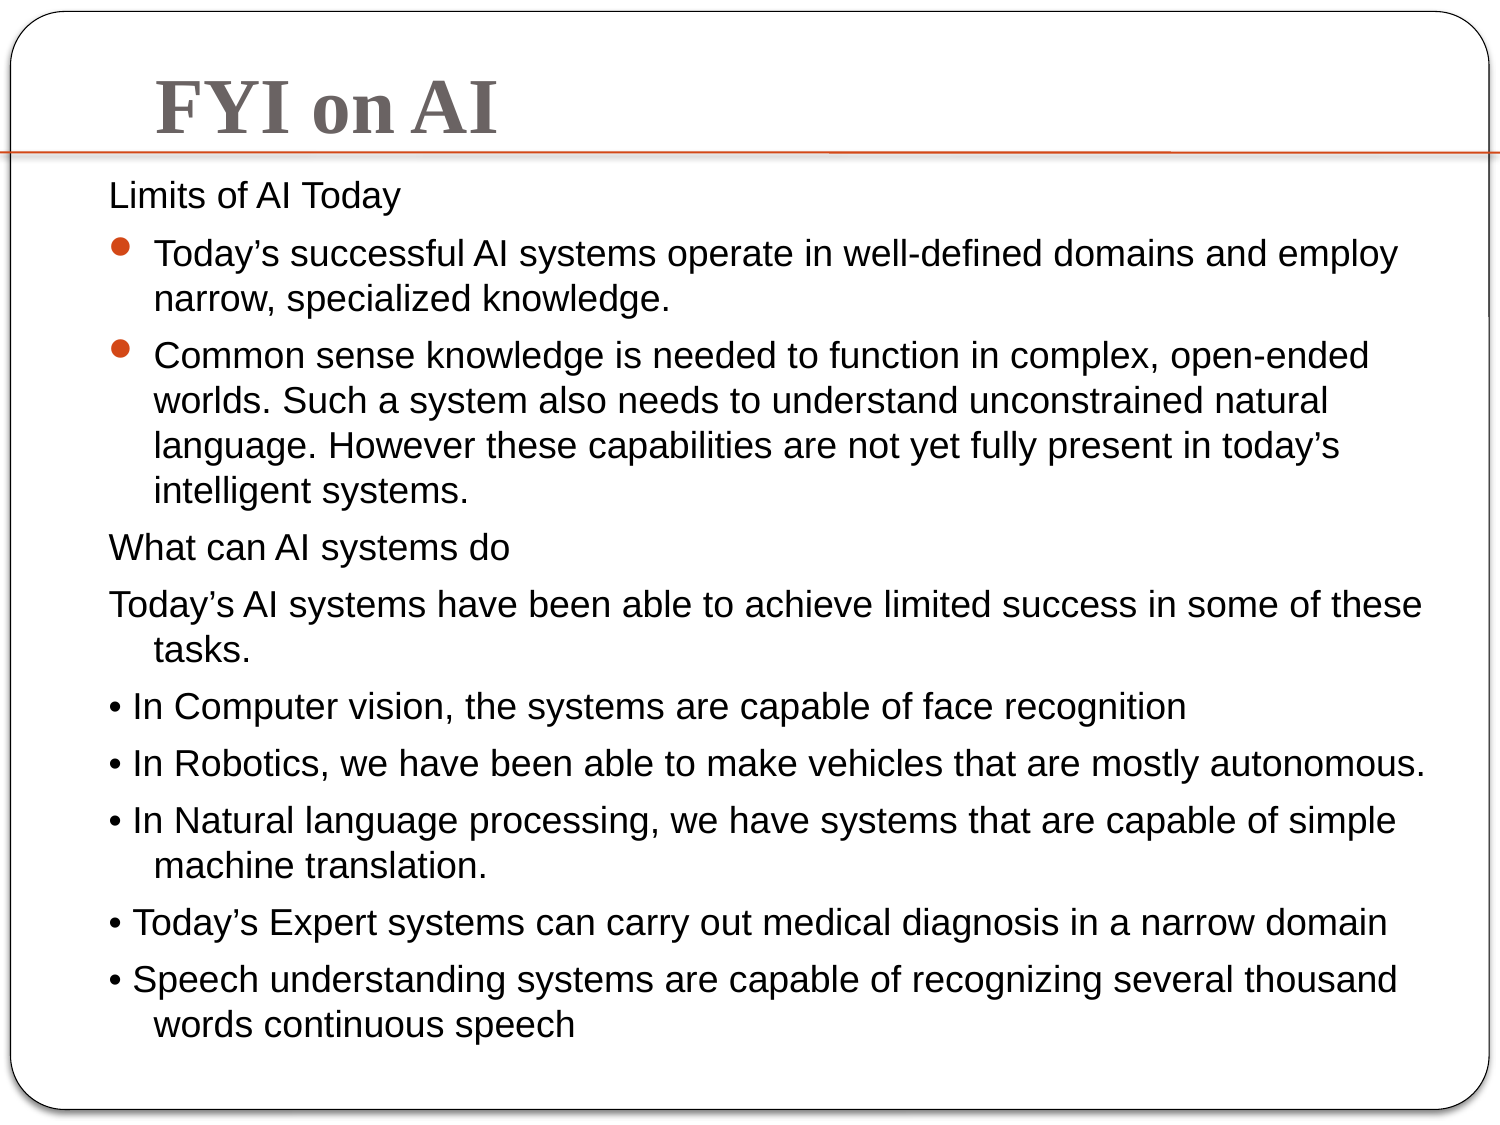

# FYI on AI
Limits of AI Today
Today’s successful AI systems operate in well-defined domains and employ narrow, specialized knowledge.
Common sense knowledge is needed to function in complex, open-ended worlds. Such a system also needs to understand unconstrained natural language. However these capabilities are not yet fully present in today’s intelligent systems.
What can AI systems do
Today’s AI systems have been able to achieve limited success in some of these tasks.
• In Computer vision, the systems are capable of face recognition
• In Robotics, we have been able to make vehicles that are mostly autonomous.
• In Natural language processing, we have systems that are capable of simple machine translation.
• Today’s Expert systems can carry out medical diagnosis in a narrow domain
• Speech understanding systems are capable of recognizing several thousand words continuous speech